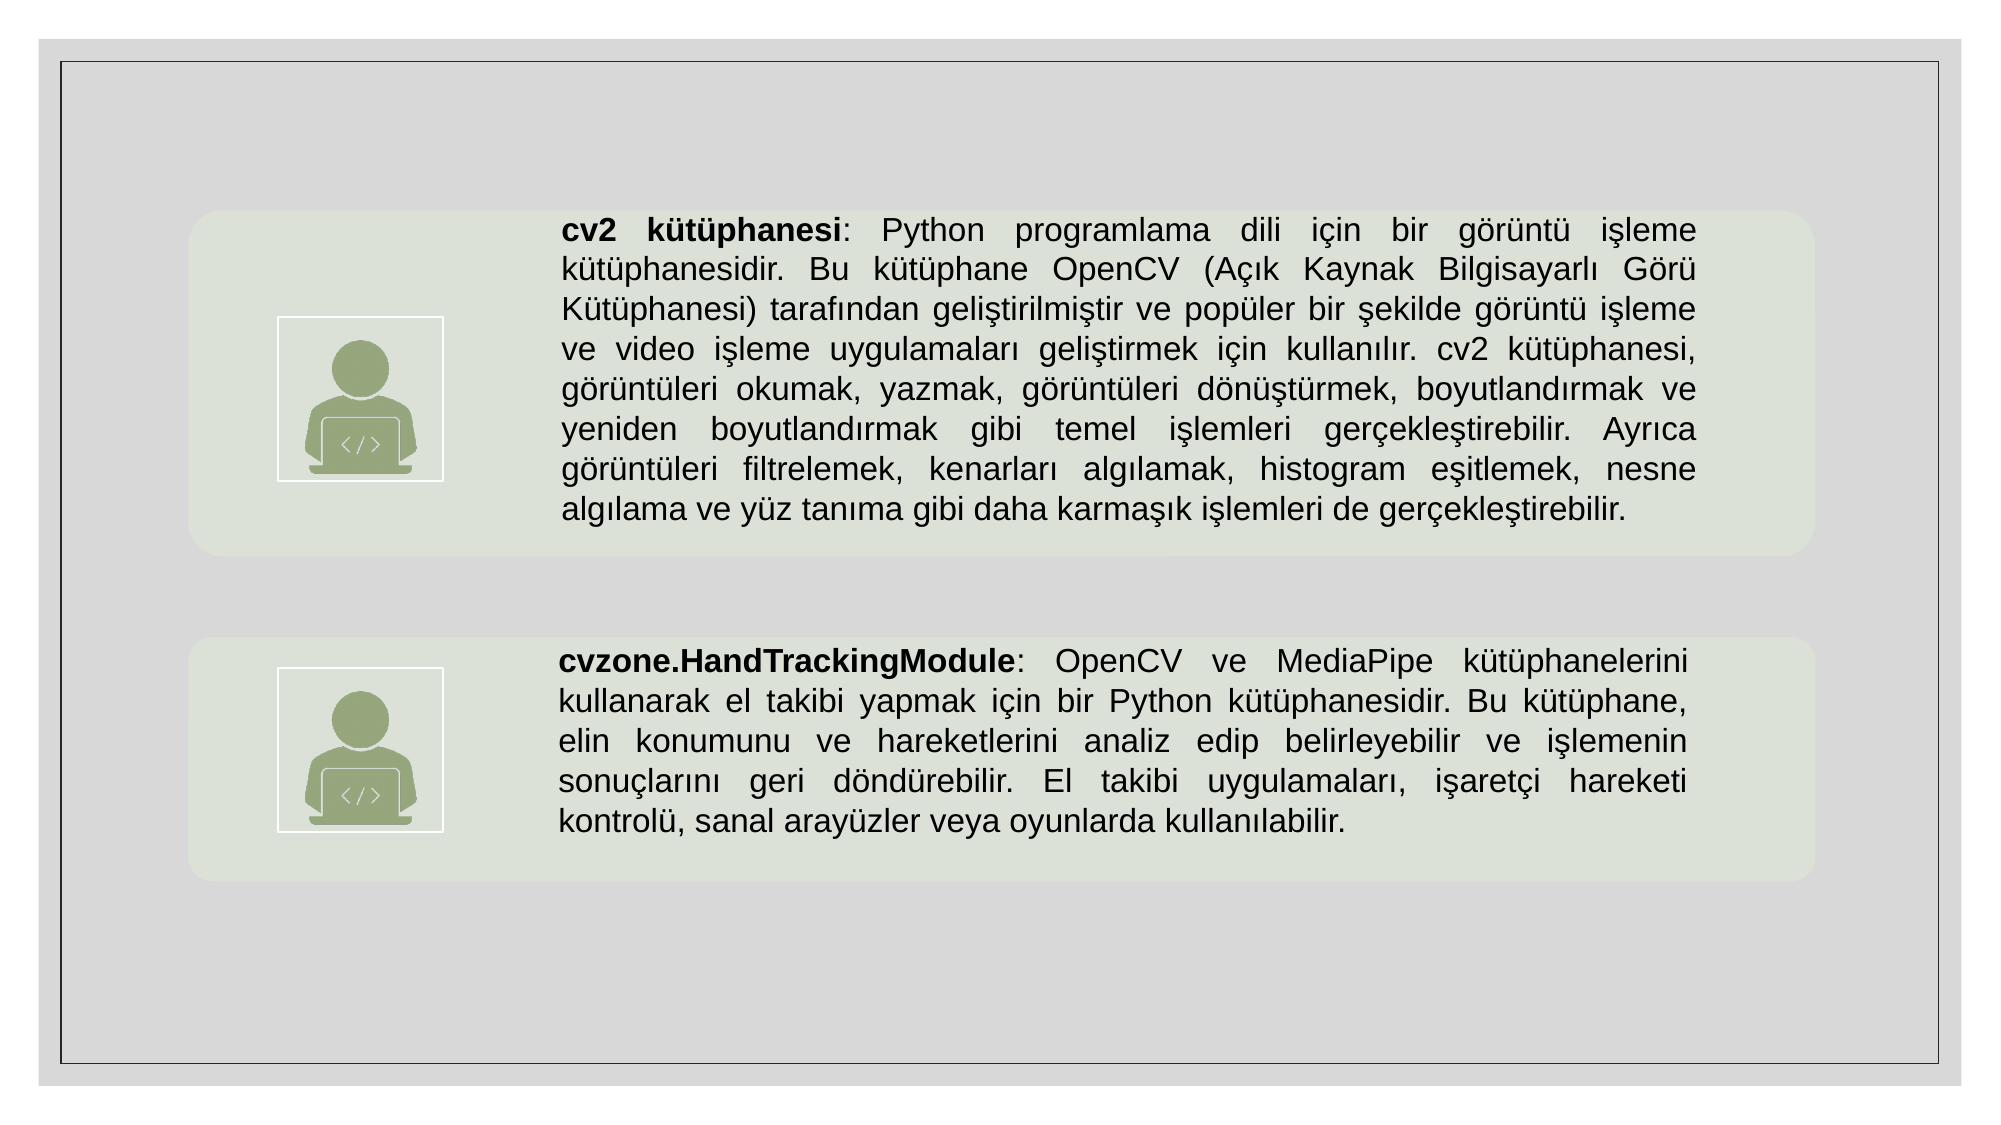

cv2 kütüphanesi: Python programlama dili için bir görüntü işleme kütüphanesidir. Bu kütüphane OpenCV (Açık Kaynak Bilgisayarlı Görü Kütüphanesi) tarafından geliştirilmiştir ve popüler bir şekilde görüntü işleme ve video işleme uygulamaları geliştirmek için kullanılır. cv2 kütüphanesi, görüntüleri okumak, yazmak, görüntüleri dönüştürmek, boyutlandırmak ve yeniden boyutlandırmak gibi temel işlemleri gerçekleştirebilir. Ayrıca görüntüleri filtrelemek, kenarları algılamak, histogram eşitlemek, nesne algılama ve yüz tanıma gibi daha karmaşık işlemleri de gerçekleştirebilir.
cvzone.HandTrackingModule: OpenCV ve MediaPipe kütüphanelerini kullanarak el takibi yapmak için bir Python kütüphanesidir. Bu kütüphane, elin konumunu ve hareketlerini analiz edip belirleyebilir ve işlemenin sonuçlarını geri döndürebilir. El takibi uygulamaları, işaretçi hareketi kontrolü, sanal arayüzler veya oyunlarda kullanılabilir.